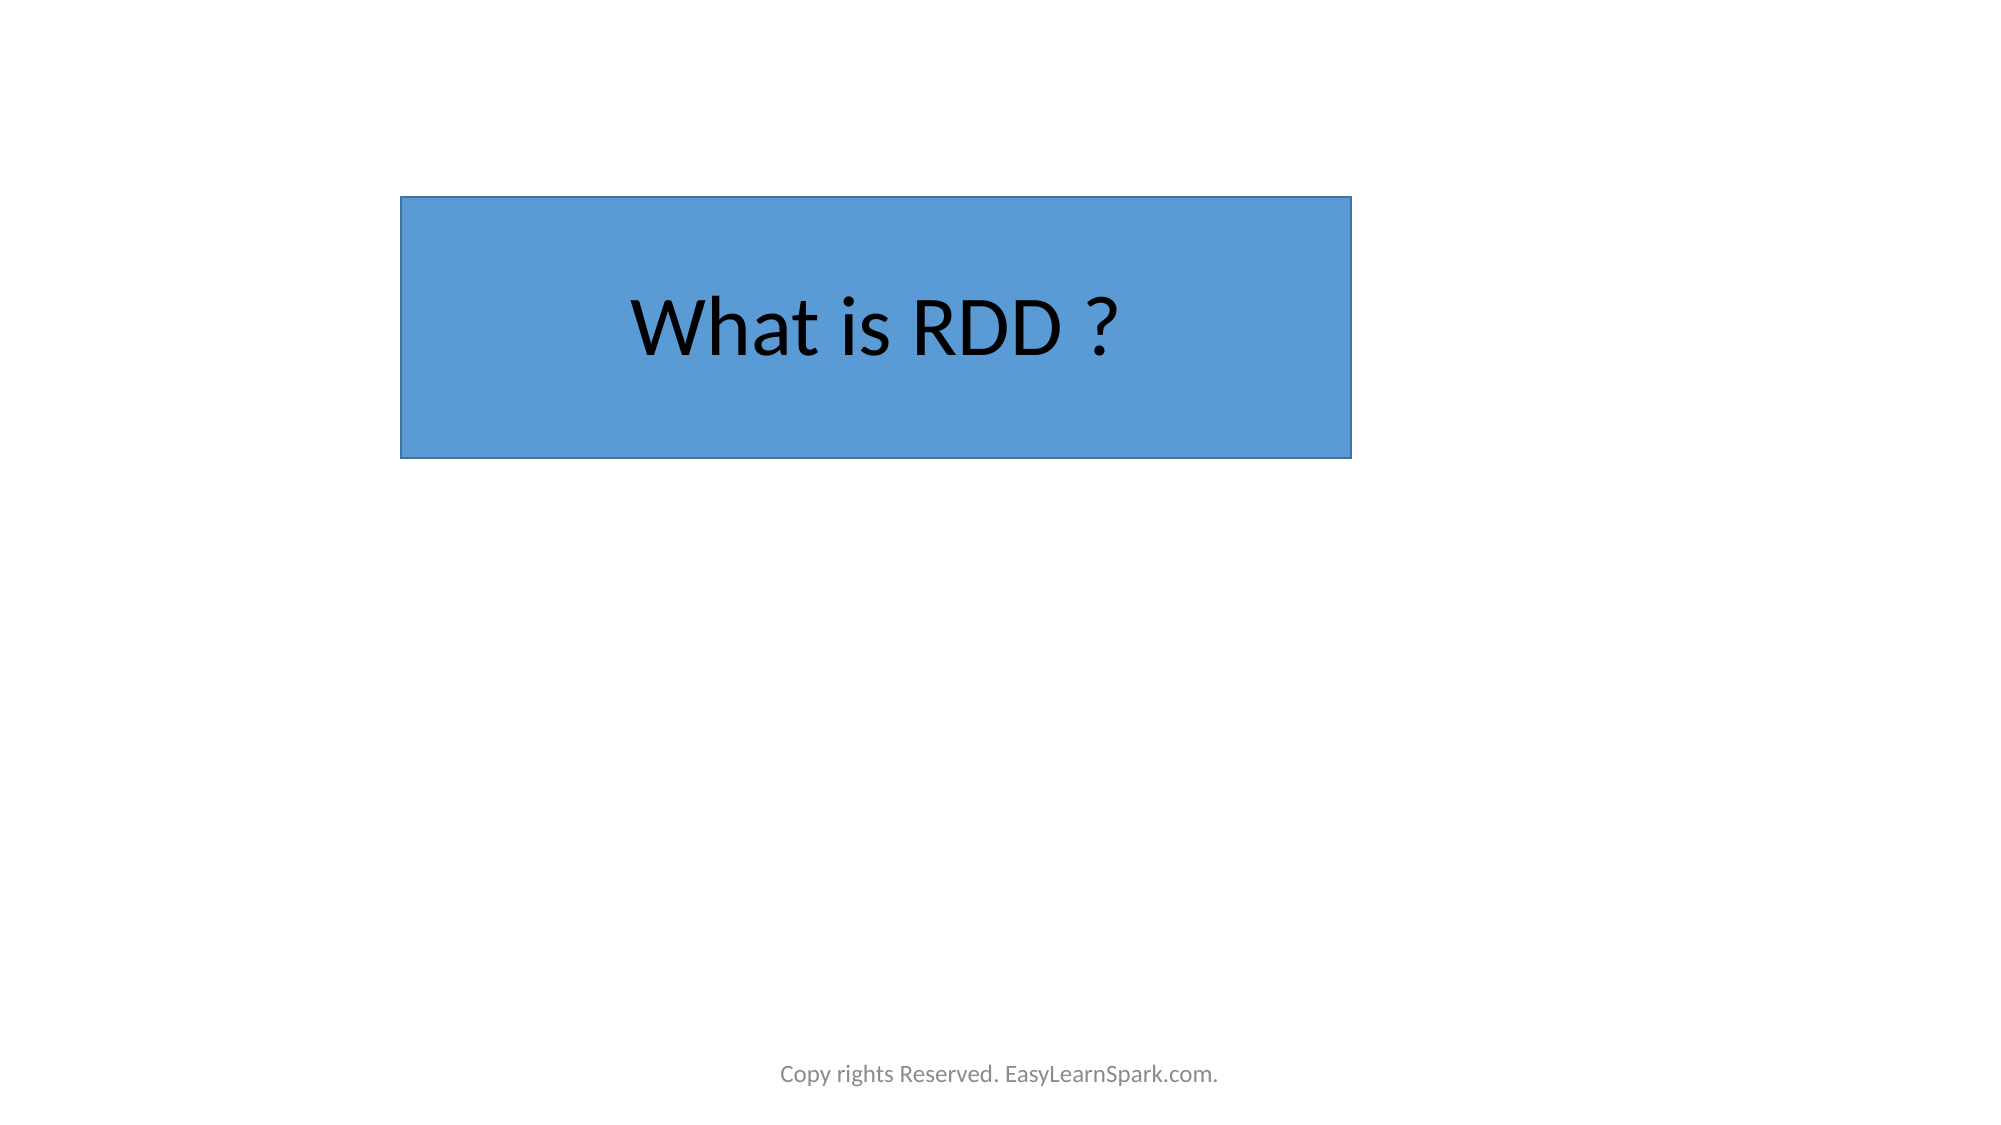

What is RDD ?
Copy rights Reserved. EasyLearnSpark.com.